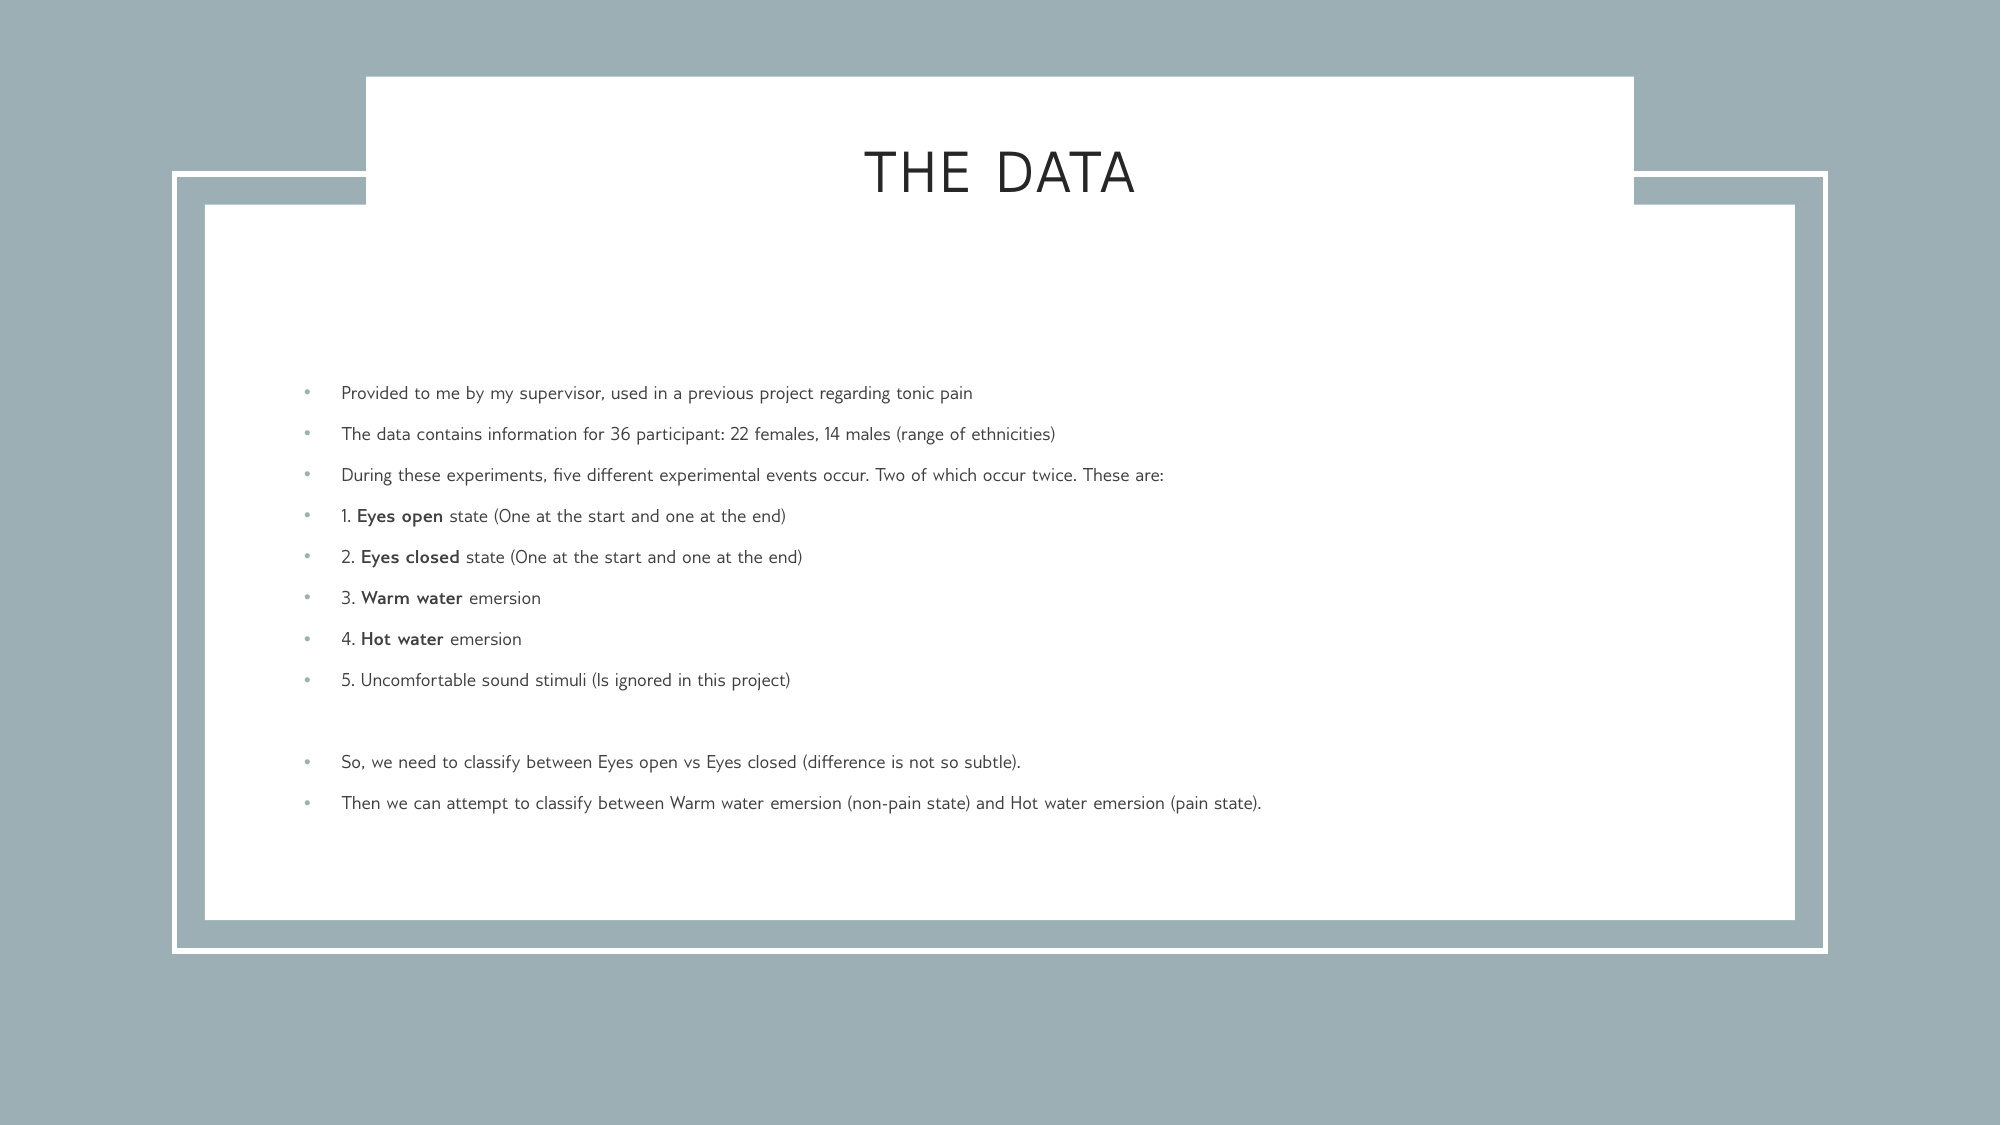

The data

Provided to me by my supervisor, used in a previous project regarding tonic pain
The data contains information for 36 participant: 22 females, 14 males (range of ethnicities)
During these experiments, five different experimental events occur. Two of which occur twice. These are:
1. Eyes open state (One at the start and one at the end)
2. Eyes closed state (One at the start and one at the end)
3. Warm water emersion
4. Hot water emersion
5. Uncomfortable sound stimuli (Is ignored in this project)

So, we need to classify between Eyes open vs Eyes closed (difference is not so subtle).
Then we can attempt to classify between Warm water emersion (non-pain state) and Hot water emersion (pain state).